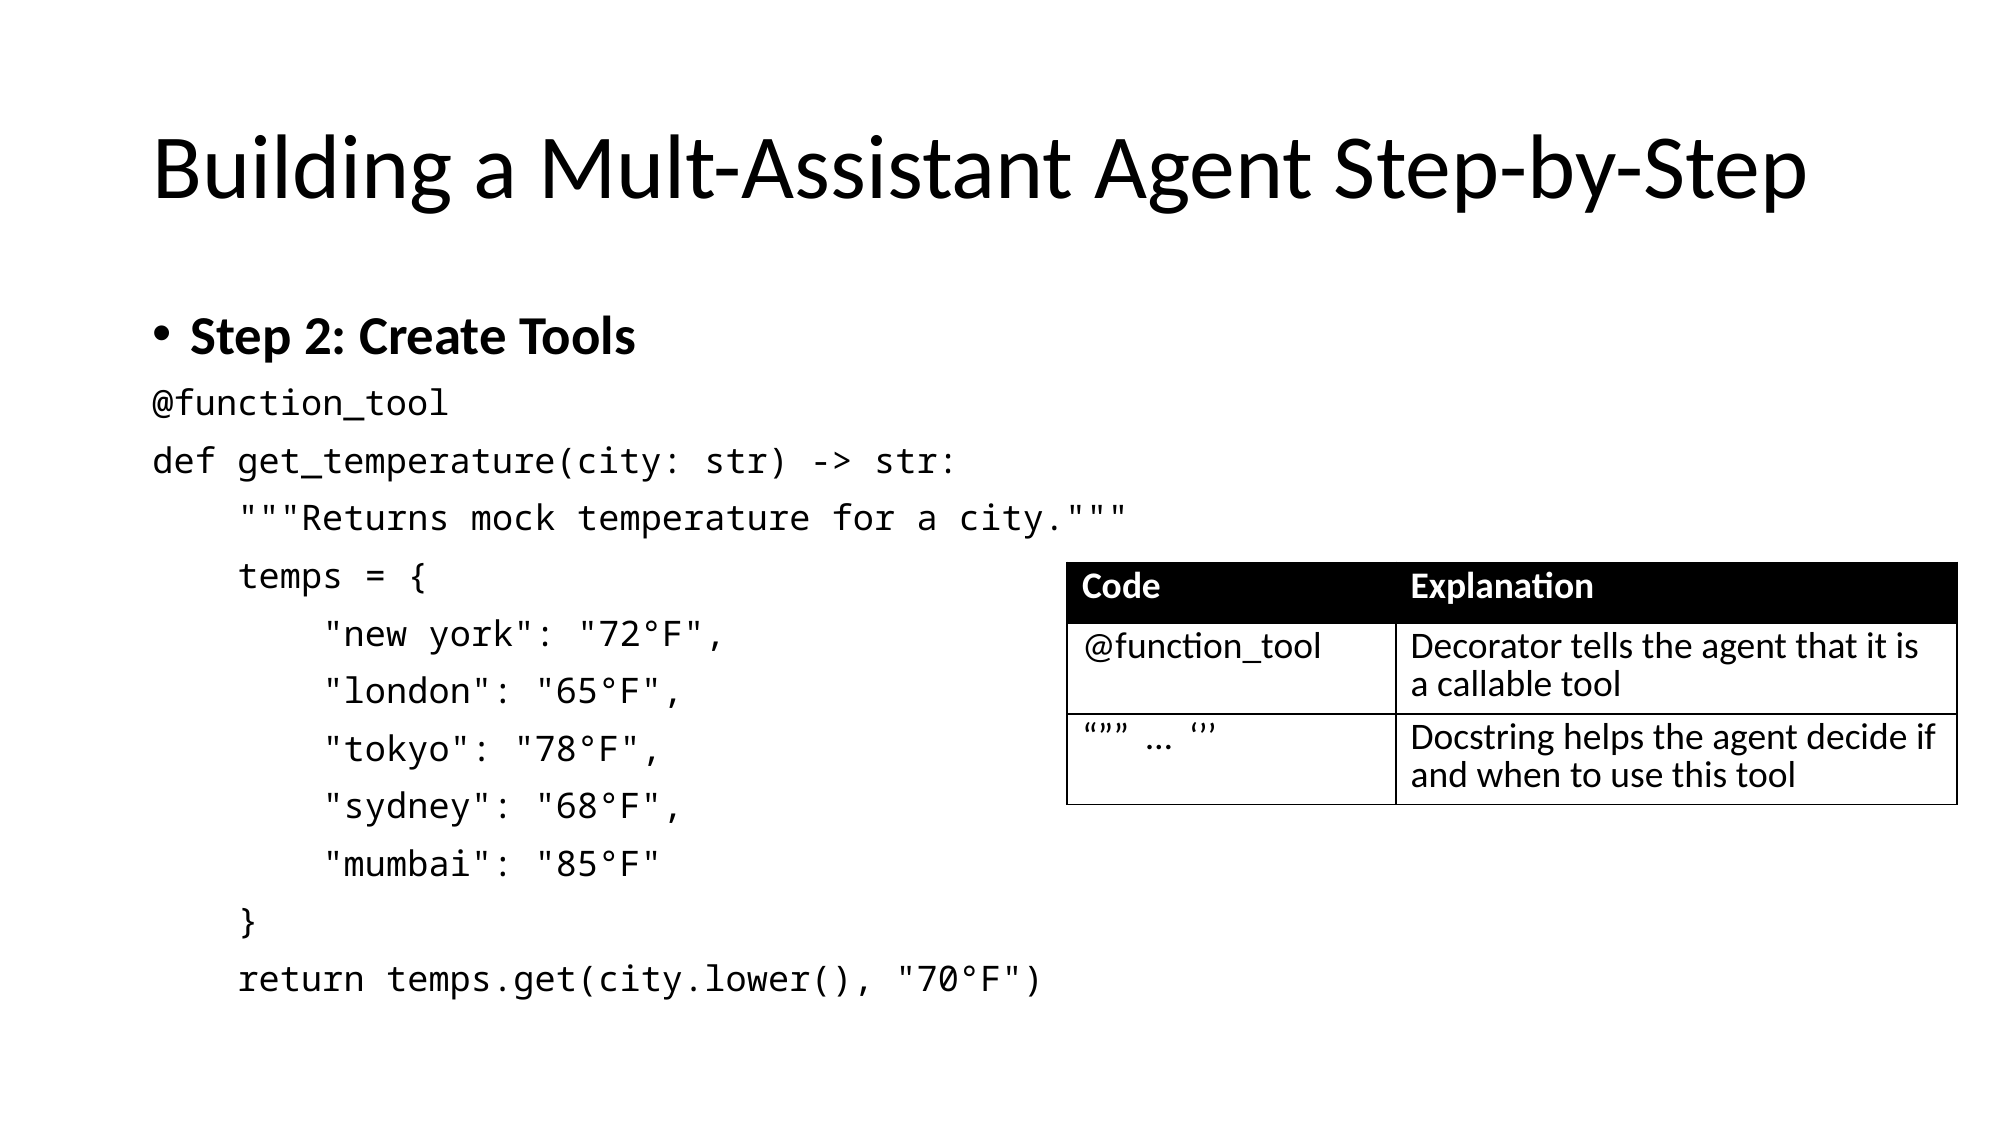

# Building a Mult-Assistant Agent Step-by-Step
Step 2: Create Tools
@function_tool
def get_temperature(city: str) -> str:
    """Returns mock temperature for a city."""
    temps = {
        "new york": "72°F",
        "london": "65°F",
        "tokyo": "78°F",
        "sydney": "68°F",
        "mumbai": "85°F"
    }
    return temps.get(city.lower(), "70°F")
| Code | Explanation |
| --- | --- |
| @function\_tool | Decorator tells the agent that it is a callable tool |
| “”” … ‘’’ | Docstring helps the agent decide if and when to use this tool |